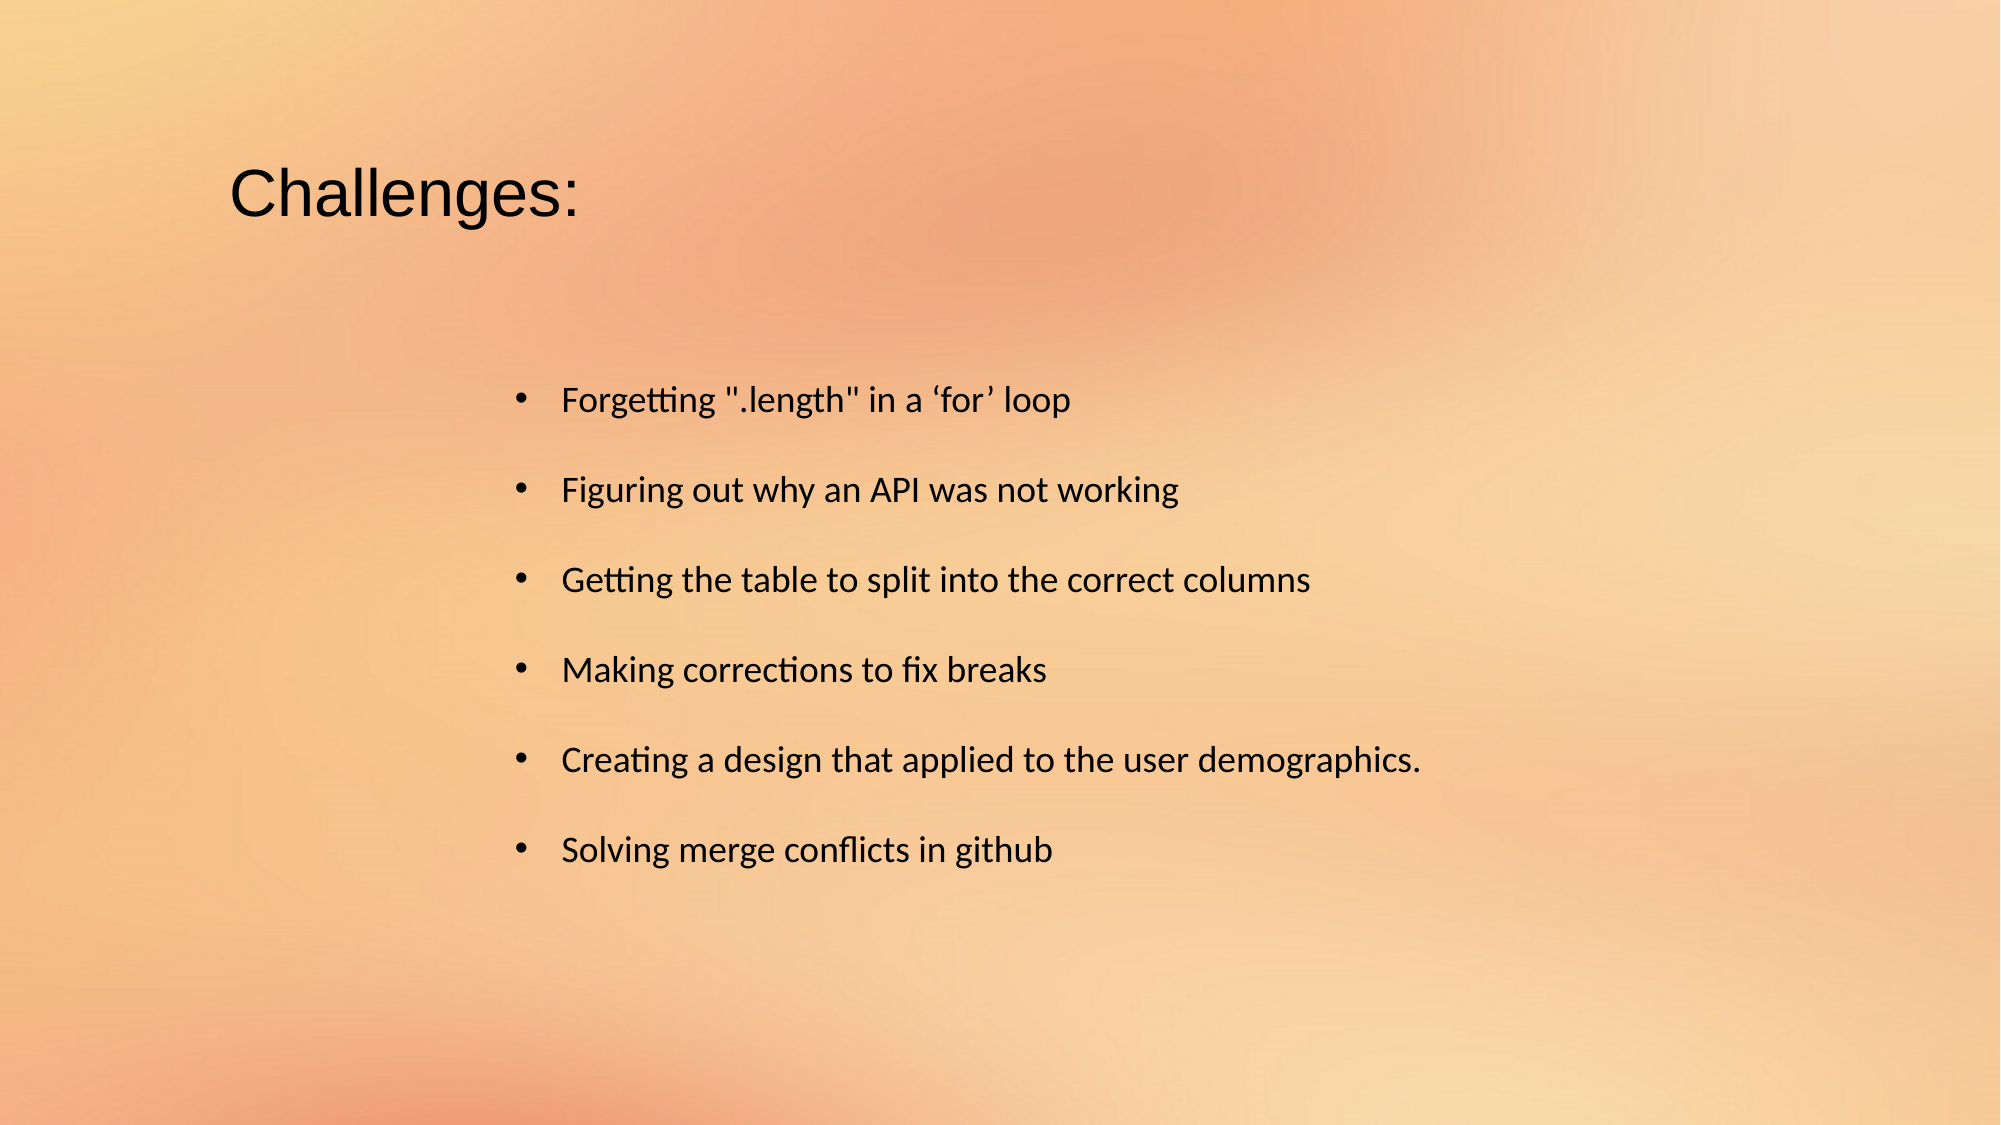

Challenges:
Forgetting ".length" in a ‘for’ loop
Figuring out why an API was not working
Getting the table to split into the correct columns
Making corrections to fix breaks
Creating a design that applied to the user demographics.
Solving merge conflicts in github